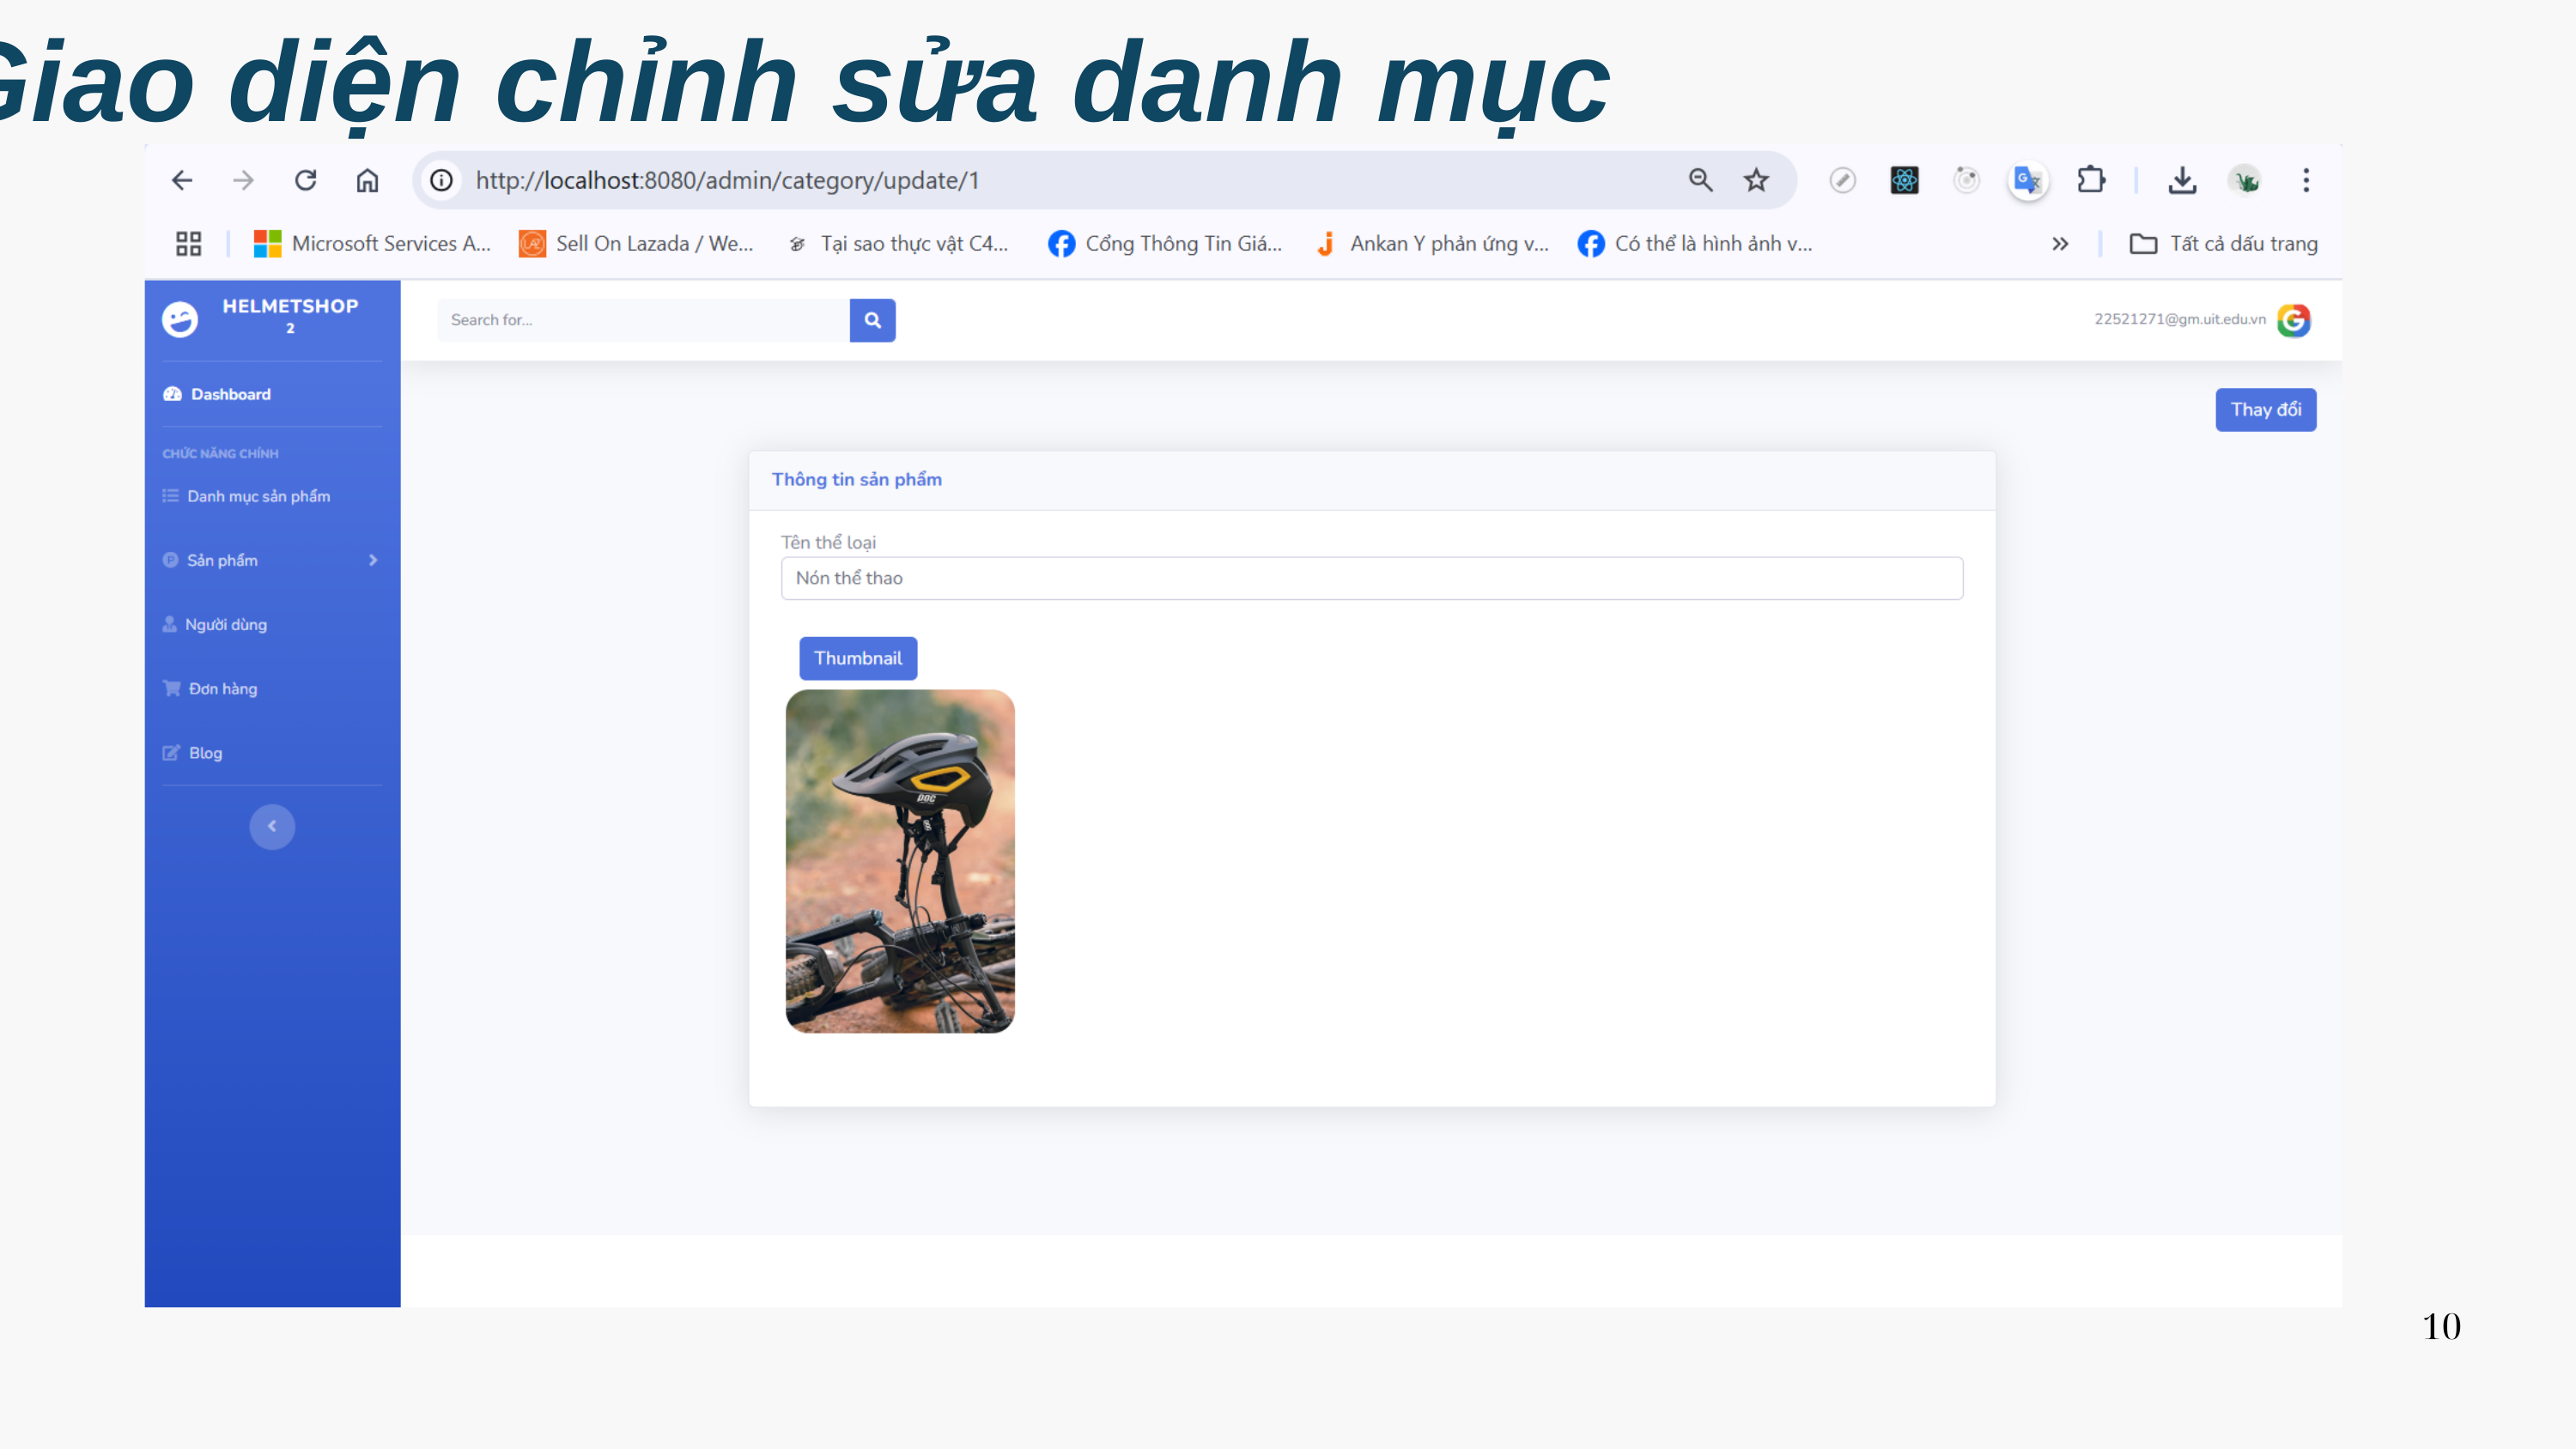

Giao diện chỉnh sửa danh mục

10